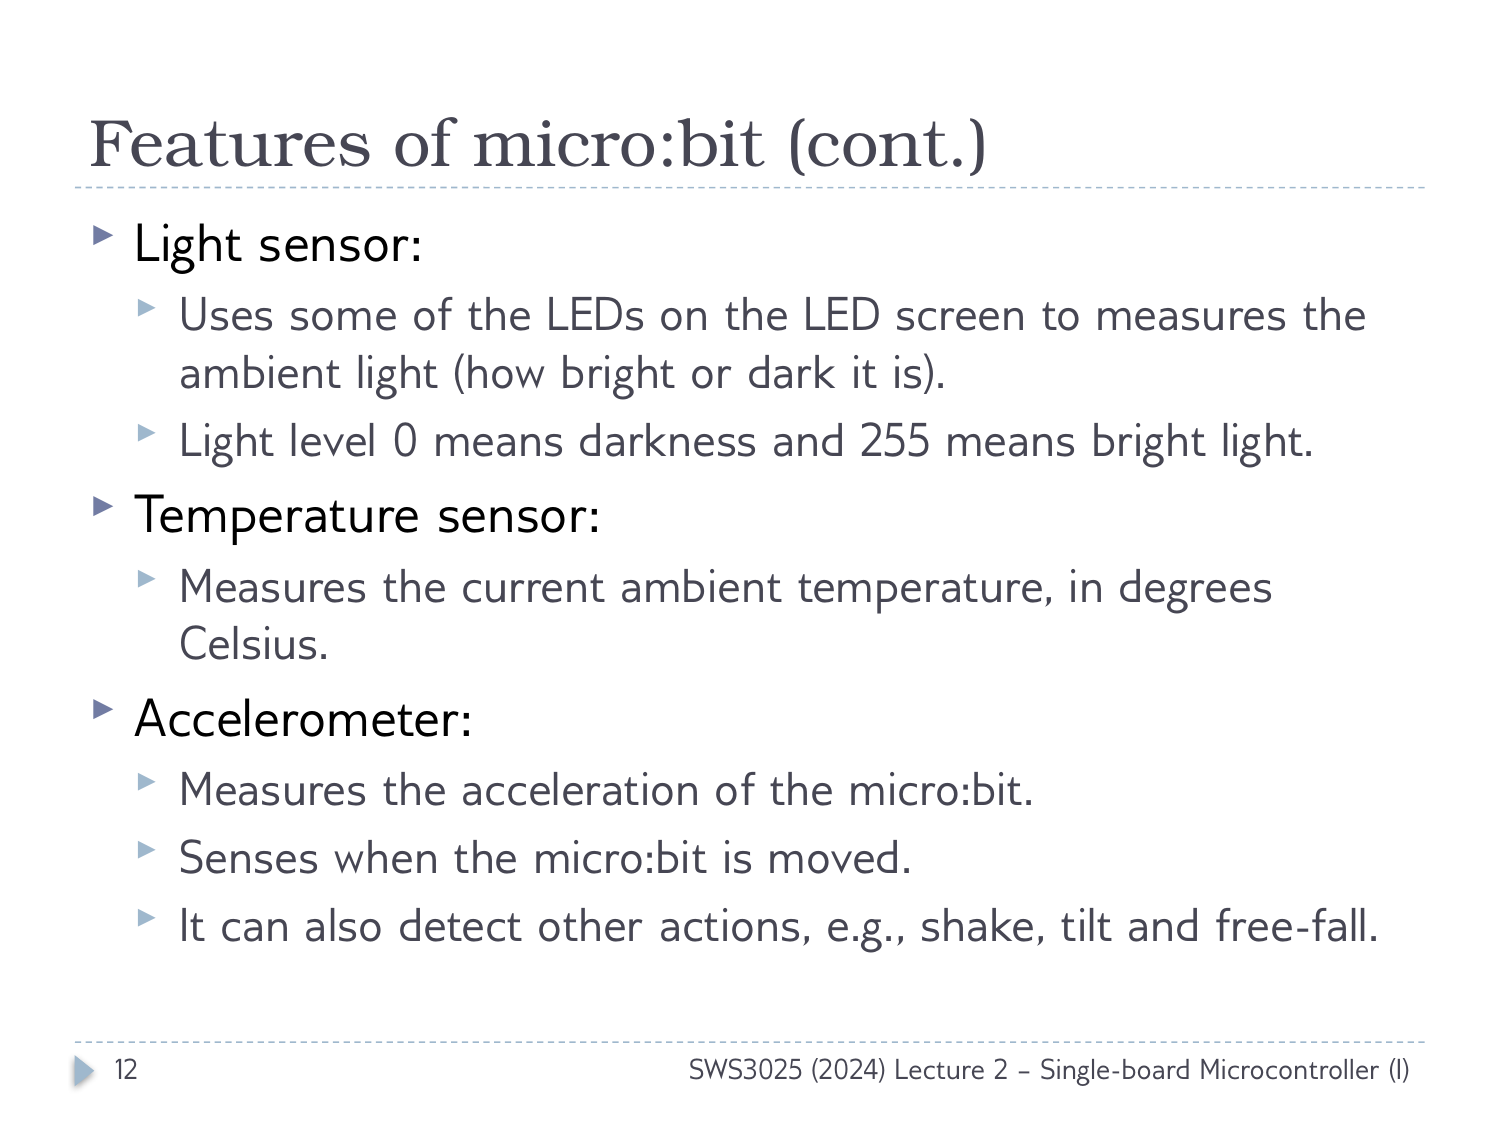

# Features of micro:bit (cont.)
Light sensor:
Uses some of the LEDs on the LED screen to measures the ambient light (how bright or dark it is).
Light level 0 means darkness and 255 means bright light.
Temperature sensor:
Measures the current ambient temperature, in degrees Celsius.
Accelerometer:
Measures the acceleration of the micro:bit.
Senses when the micro:bit is moved.
It can also detect other actions, e.g., shake, tilt and free-fall.
12
SWS3025 (2024) Lecture 2 – Single-board Microcontroller (I)